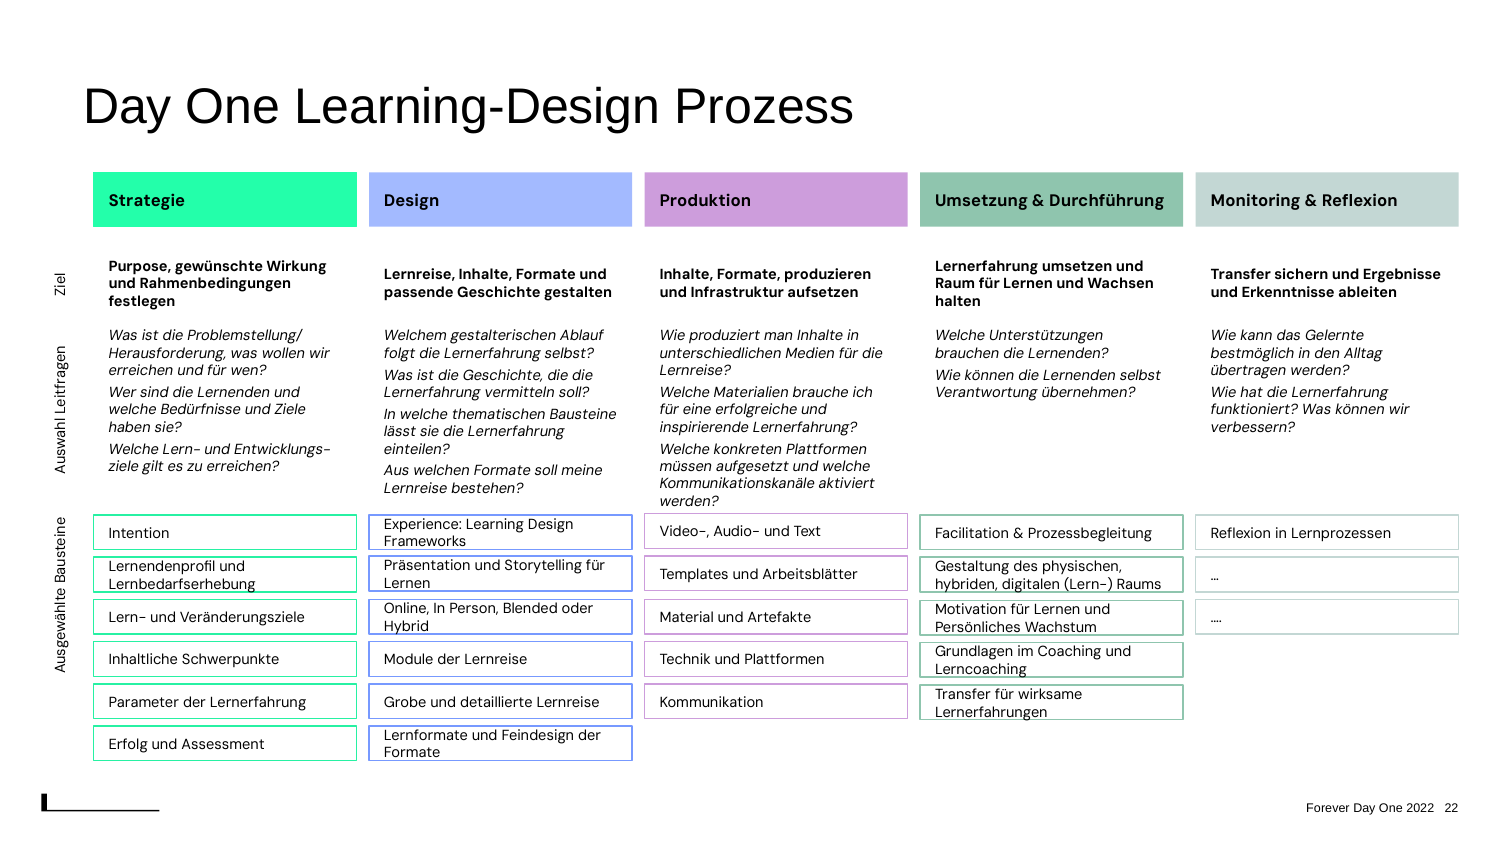

Day One Learning-Design Prozess
Strategie
Design
Produktion
Umsetzung & Durchführung
Monitoring & Reflexion
Ziel
Purpose, gewünschte Wirkung und Rahmenbedingungen festlegen
Lernreise, Inhalte, Formate und passende Geschichte gestalten
Inhalte, Formate, produzieren und Infrastruktur aufsetzen
Lernerfahrung umsetzen und Raum für Lernen und Wachsen halten
Transfer sichern und Ergebnisse und Erkenntnisse ableiten
Was ist die Problemstellung/ Herausforderung, was wollen wir erreichen und für wen?
Wer sind die Lernenden und welche Bedürfnisse und Ziele haben sie?
Welche Lern- und Entwicklungs- ziele gilt es zu erreichen?
Welchem gestalterischen Ablauf folgt die Lernerfahrung selbst?
Was ist die Geschichte, die die Lernerfahrung vermitteln soll?
In welche thematischen Bausteine lässt sie die Lernerfahrung einteilen?
Aus welchen Formate soll meine Lernreise bestehen?
Wie produziert man Inhalte in unterschiedlichen Medien für die Lernreise?
Welche Materialien brauche ich für eine erfolgreiche und inspirierende Lernerfahrung?
Welche konkreten Plattformen müssen aufgesetzt und welche Kommunikationskanäle aktiviert werden?
Welche Unterstützungen brauchen die Lernenden?
Wie können die Lernenden selbst Verantwortung übernehmen?
Wie kann das Gelernte bestmöglich in den Alltag übertragen werden?
Wie hat die Lernerfahrung funktioniert? Was können wir verbessern?
Auswahl Leitfragen
Video-, Audio- und Text
Intention
Facilitation & Prozessbegleitung
Reflexion in Lernprozessen
Experience: Learning Design Frameworks
Templates und Arbeitsblätter
Präsentation und Storytelling für Lernen
Lernendenprofil und Lernbedarfserhebung
Gestaltung des physischen, hybriden, digitalen (Lern-) Raums
…
Ausgewählte Bausteine
Lern- und Veränderungsziele
….
Online, In Person, Blended oder Hybrid
Material und Artefakte
Motivation für Lernen und Persönliches Wachstum
Inhaltliche Schwerpunkte
Module der Lernreise
Technik und Plattformen
Grundlagen im Coaching und Lerncoaching
Parameter der Lernerfahrung
Grobe und detaillierte Lernreise
Kommunikation
Transfer für wirksame Lernerfahrungen
Erfolg und Assessment
Lernformate und Feindesign der Formate
Forever Day One 2022   22